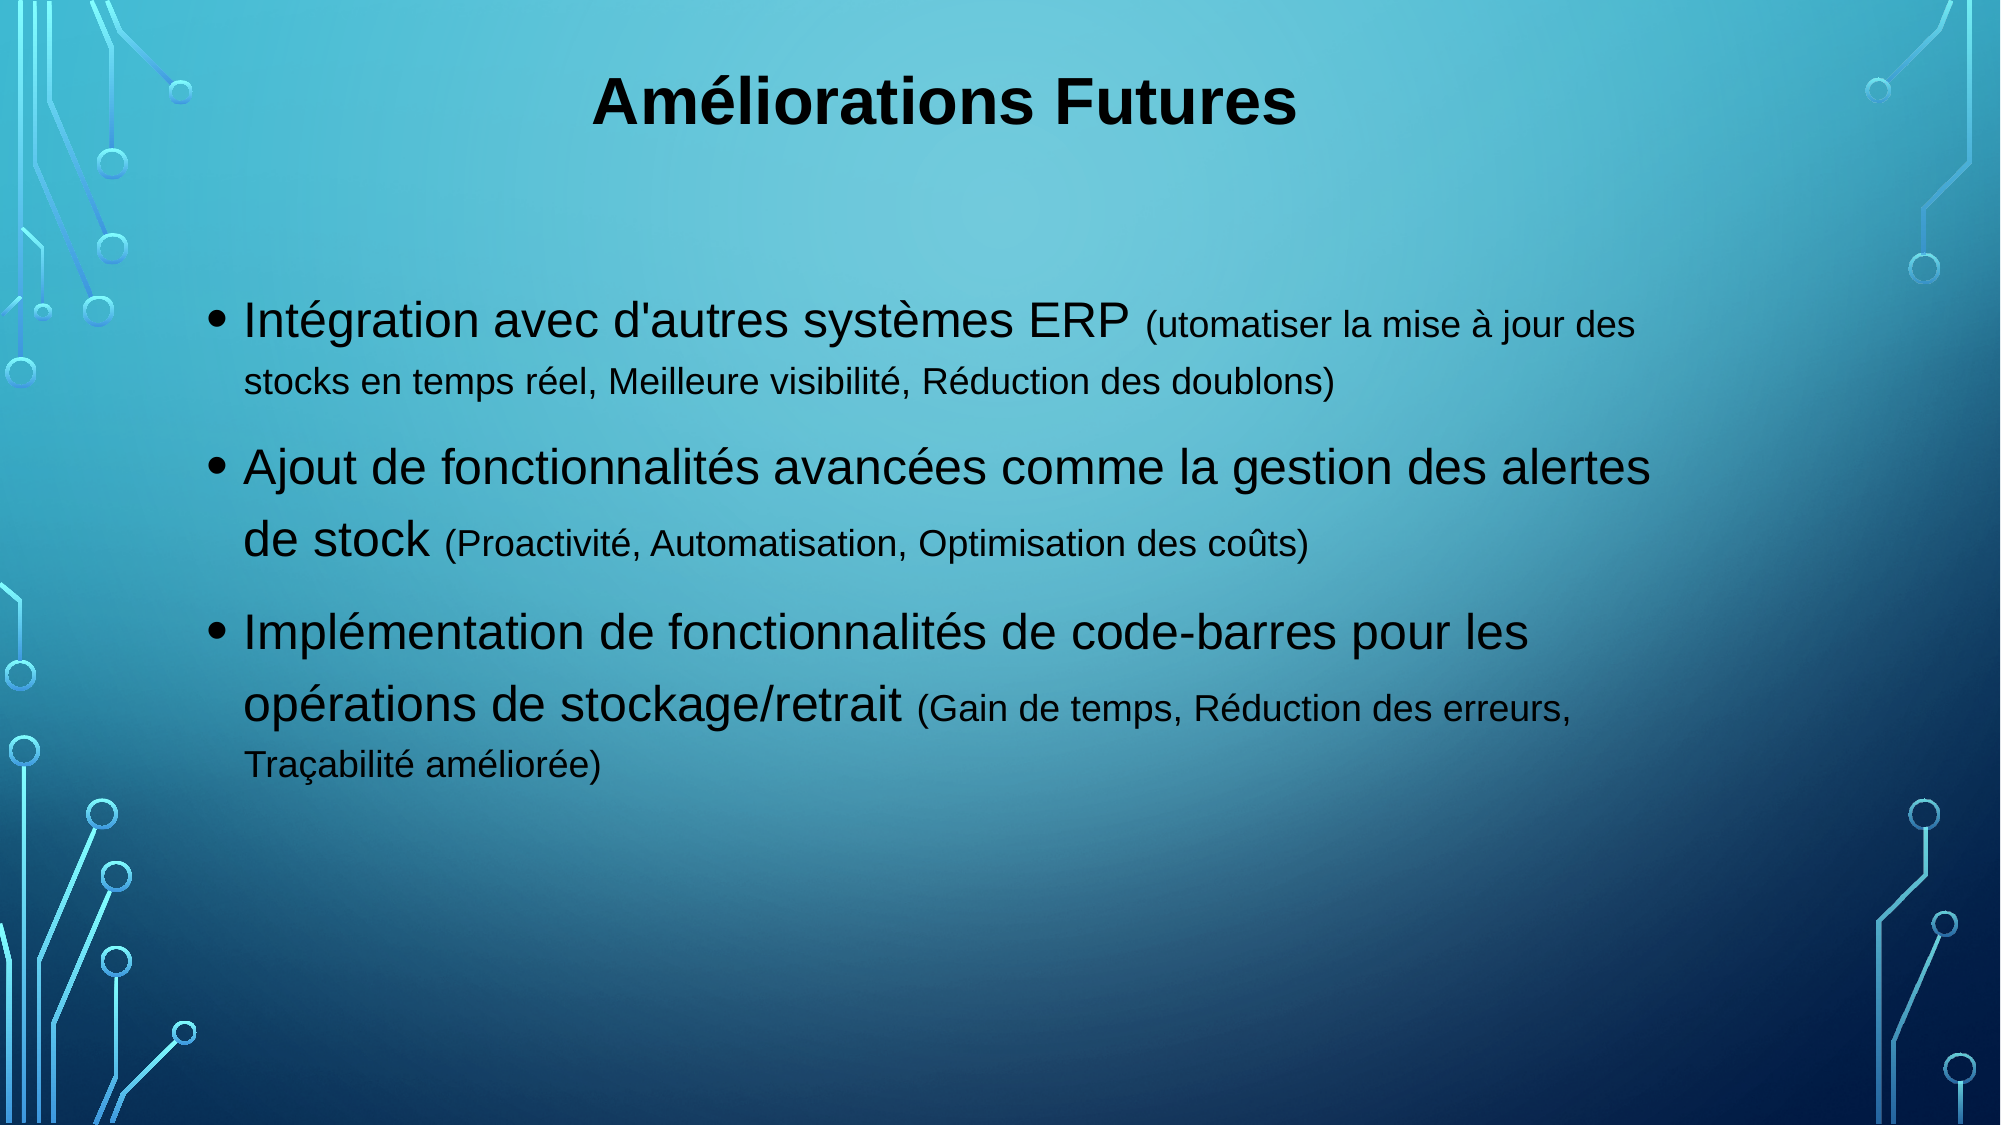

Améliorations Futures

Intégration avec d'autres systèmes ERP (utomatiser la mise à jour des stocks en temps réel, Meilleure visibilité, Réduction des doublons)
Ajout de fonctionnalités avancées comme la gestion des alertes de stock (Proactivité, Automatisation, Optimisation des coûts)
Implémentation de fonctionnalités de code-barres pour les opérations de stockage/retrait (Gain de temps, Réduction des erreurs, Traçabilité améliorée)